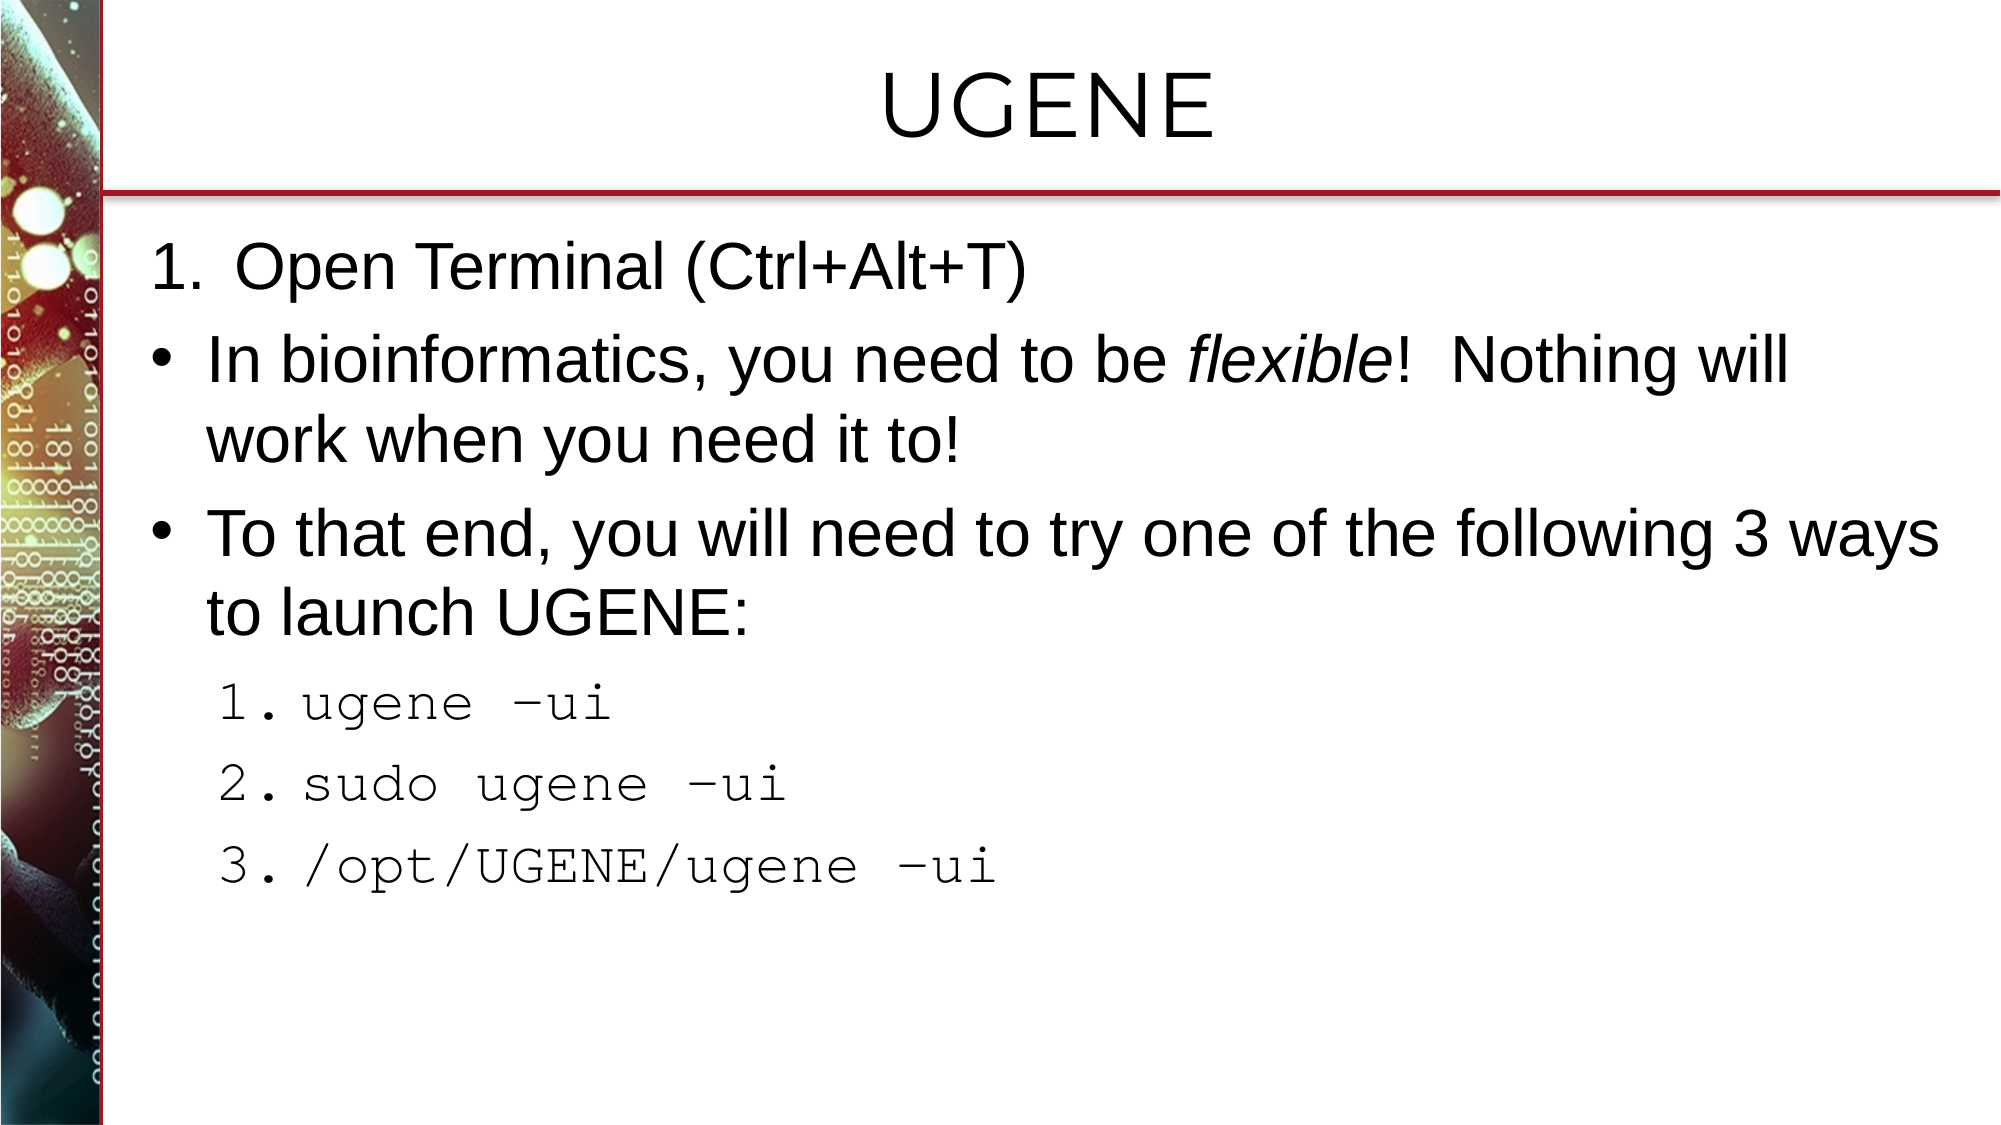

# UGENE
Open Terminal (Ctrl+Alt+T)
In bioinformatics, you need to be flexible!  Nothing will work when you need it to!
To that end, you will need to try one of the following 3 ways to launch UGENE:
ugene -ui
sudo ugene -ui
/opt/UGENE/ugene -ui